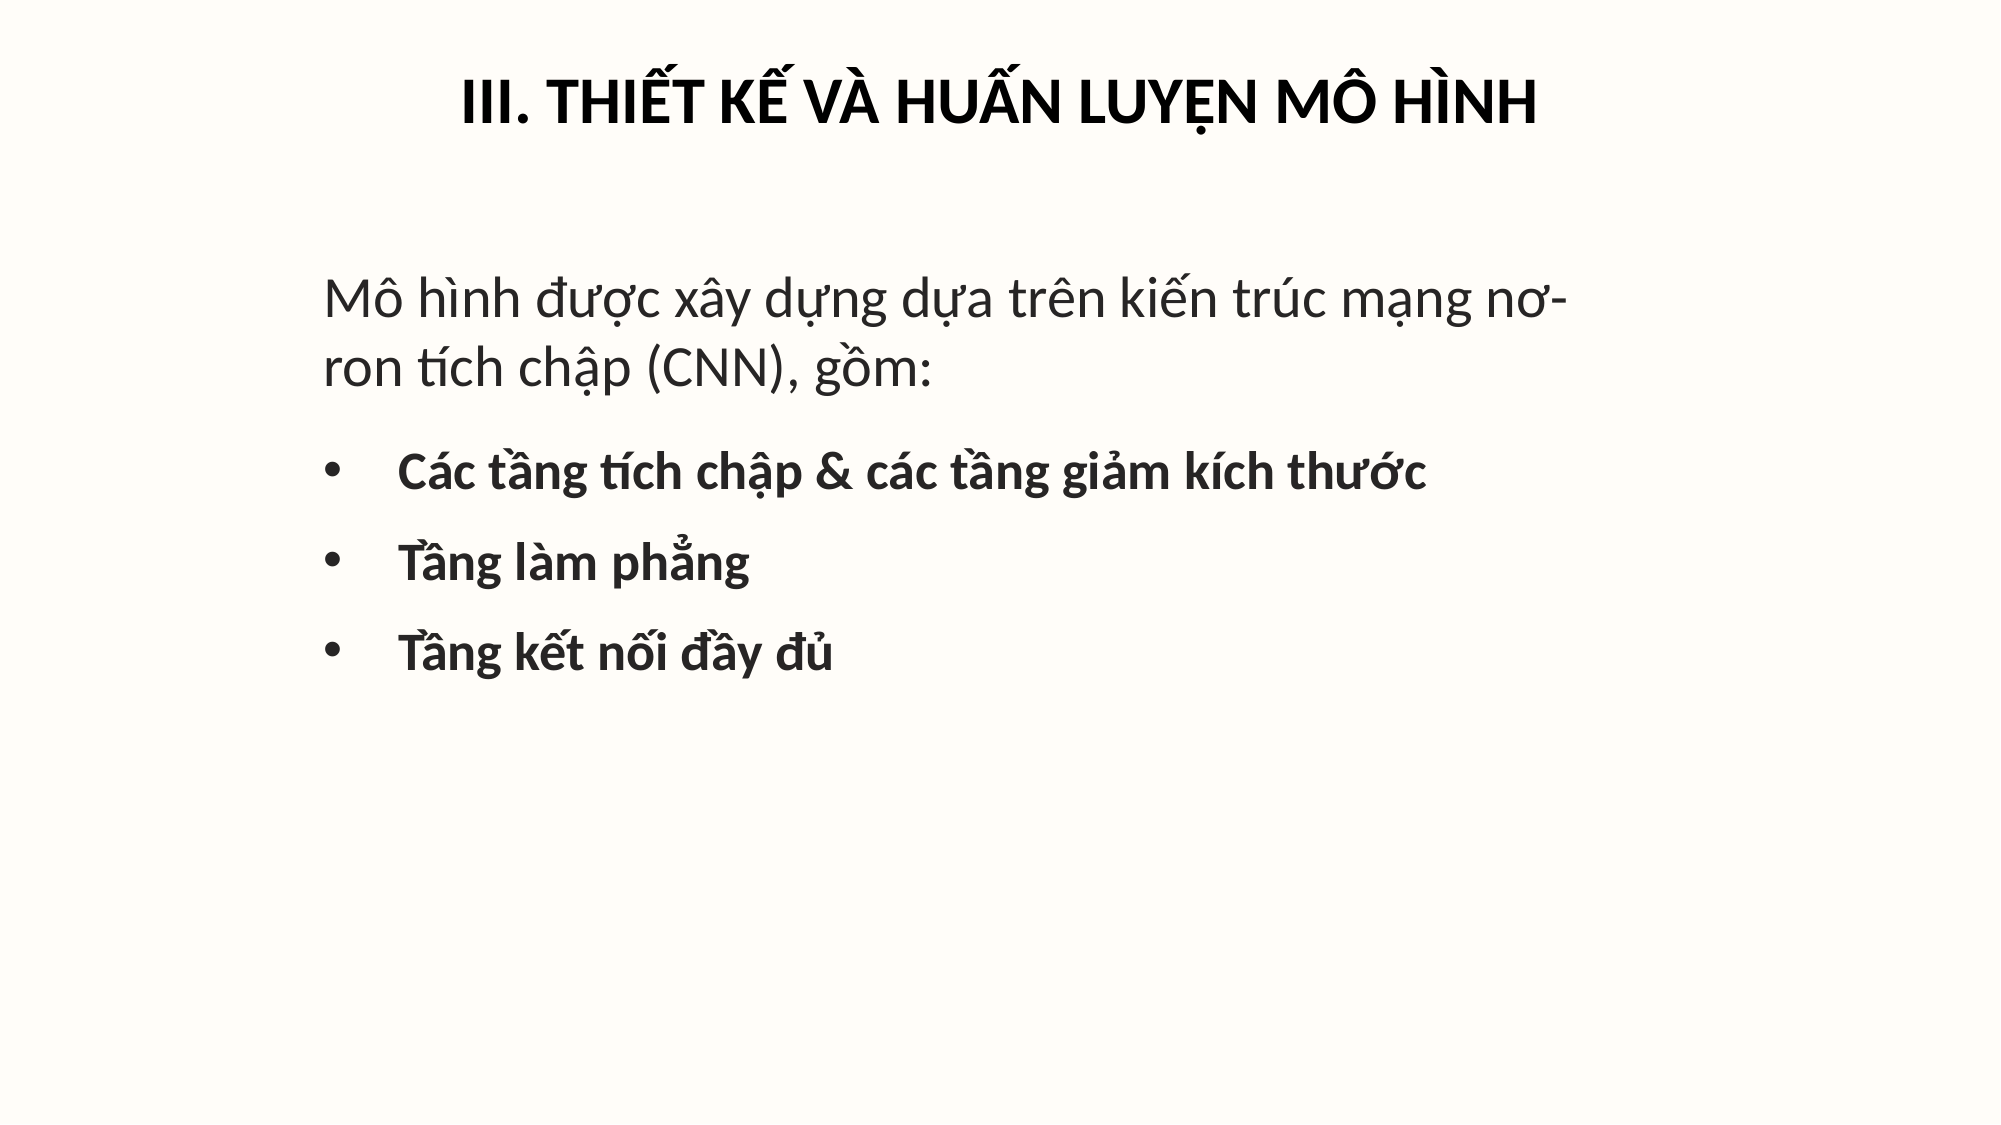

III. THIẾT KẾ VÀ HUẤN LUYỆN MÔ HÌNH

Mô hình được xây dựng dựa trên kiến trúc mạng nơ-ron tích chập (CNN), gồm:
Các tầng tích chập & các tầng giảm kích thước
Tầng làm phẳng
Tầng kết nối đầy đủ